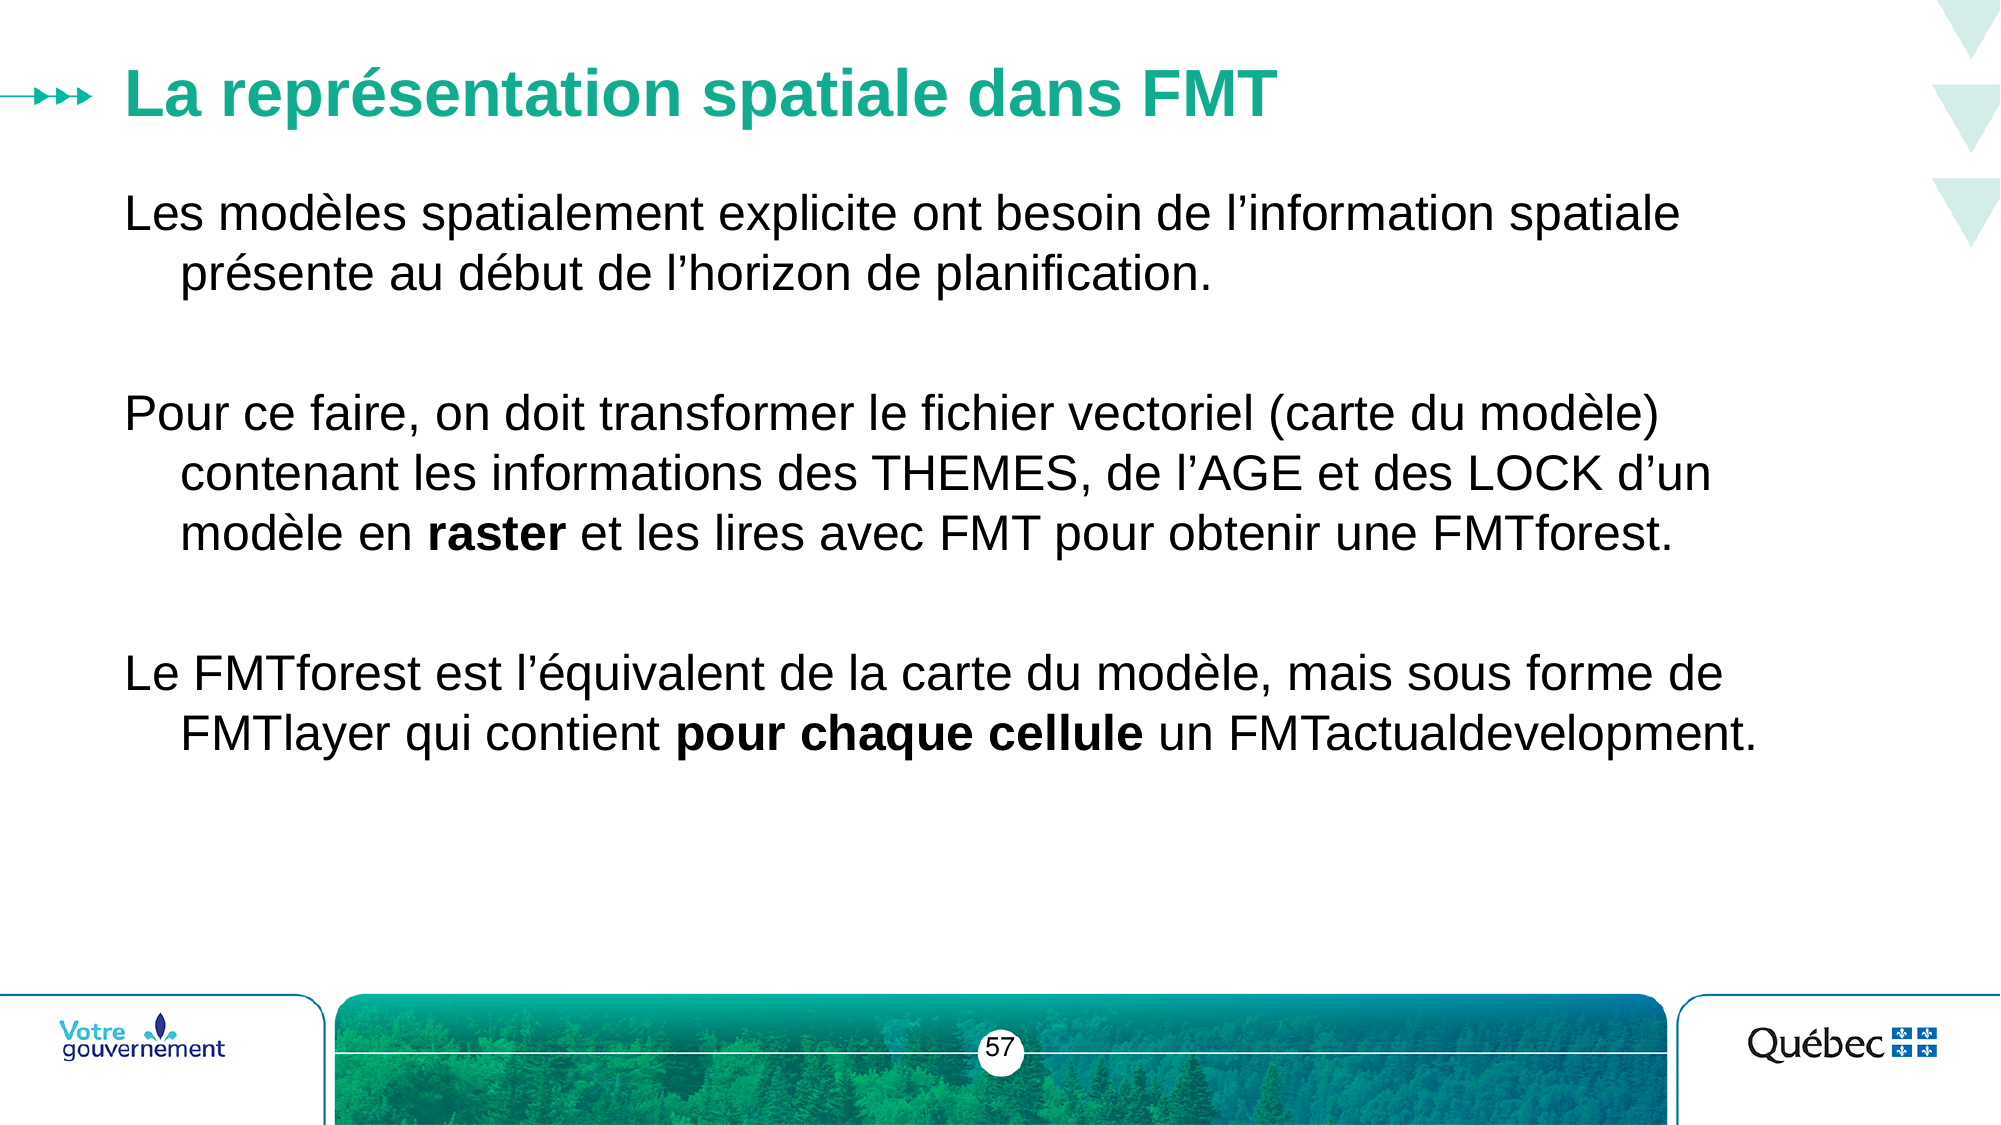

# La représentation spatiale dans FMT
Les modèles spatialement explicite ont besoin de l’information spatiale présente au début de l’horizon de planification.

Pour ce faire, on doit transformer le fichier vectoriel (carte du modèle) contenant les informations des THEMES, de l’AGE et des LOCK d’un modèle en raster et les lires avec FMT pour obtenir une FMTforest.

Le FMTforest est l’équivalent de la carte du modèle, mais sous forme de FMTlayer qui contient pour chaque cellule un FMTactualdevelopment.

57